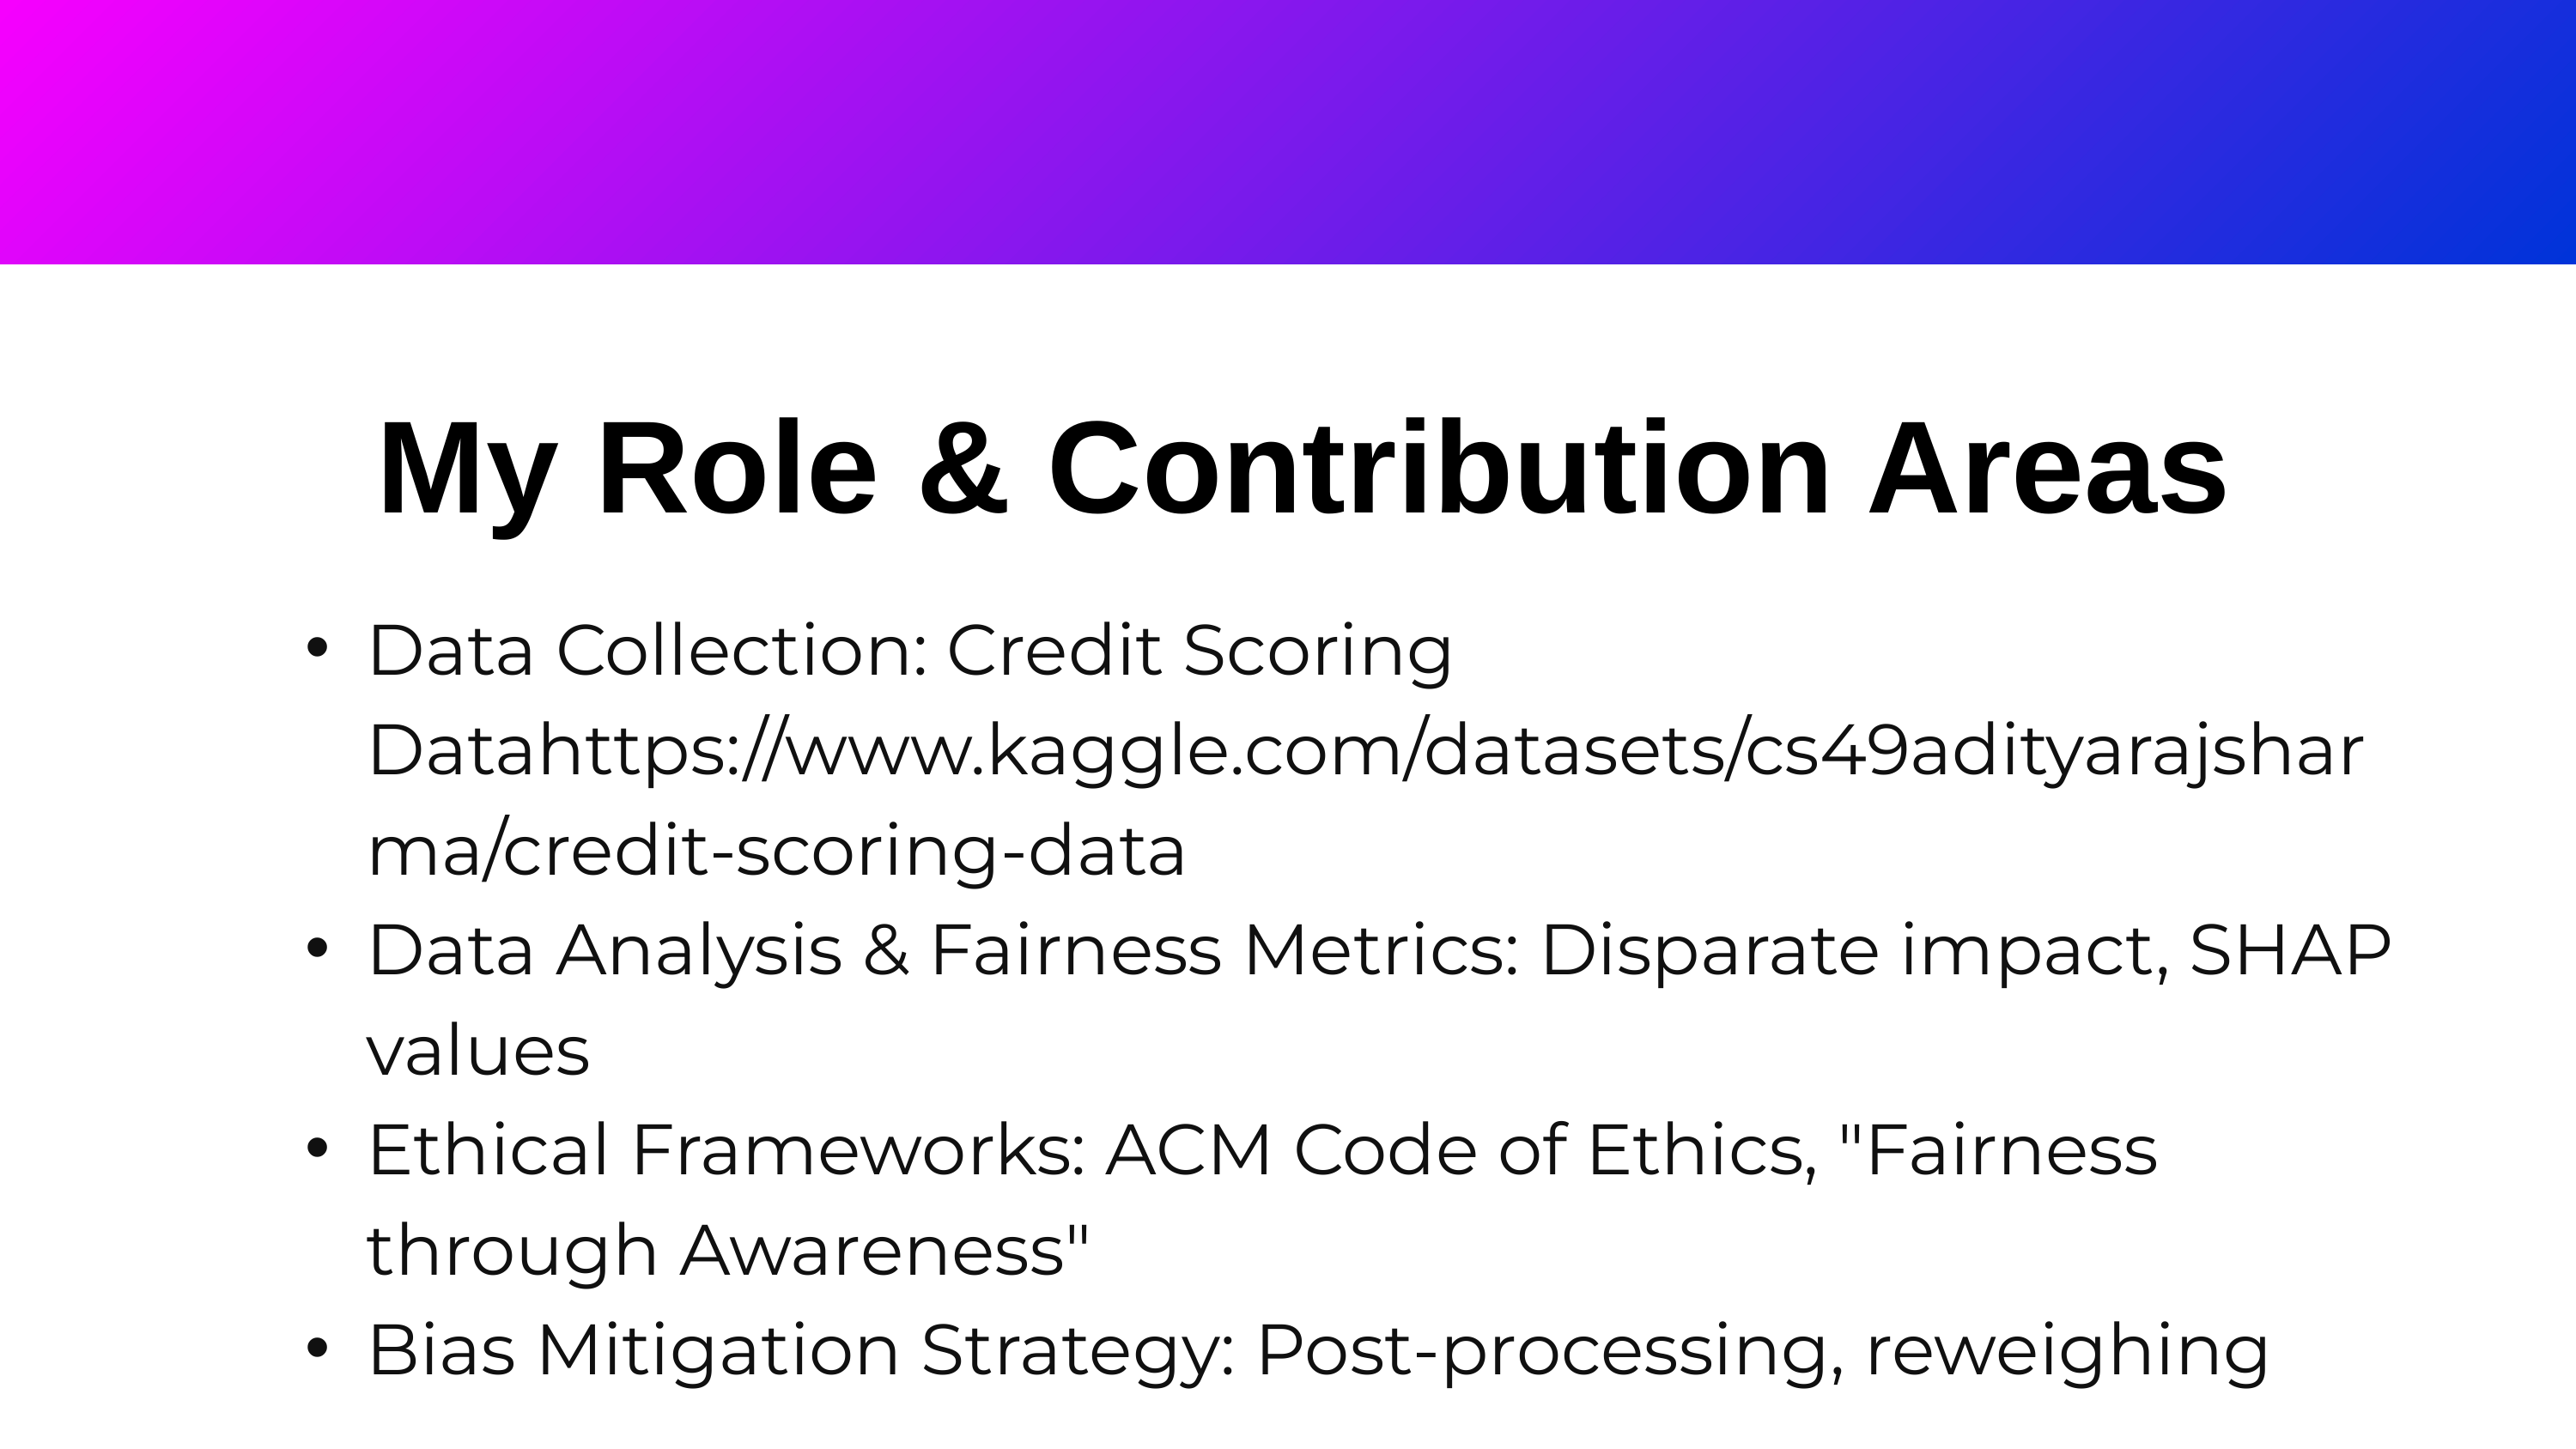

My Role & Contribution Areas
Data Collection: Credit Scoring Datahttps://www.kaggle.com/datasets/cs49adityarajsharma/credit-scoring-data
Data Analysis & Fairness Metrics: Disparate impact, SHAP values
Ethical Frameworks: ACM Code of Ethics, "Fairness through Awareness"
Bias Mitigation Strategy: Post-processing, reweighing